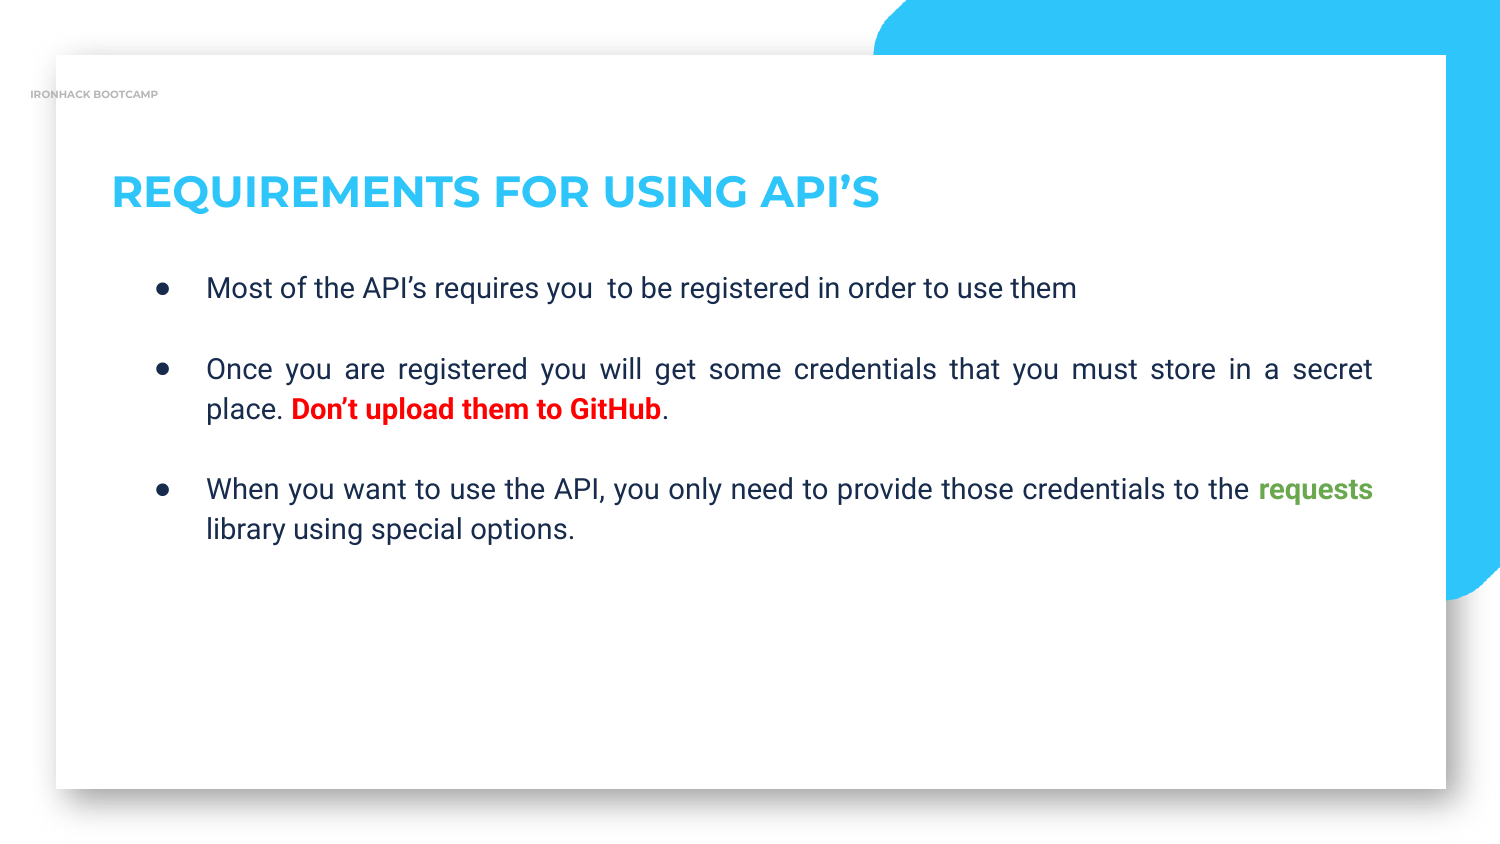

IRONHACK BOOTCAMP
REQUIREMENTS FOR USING API’S
Most of the API’s requires you  to be registered in order to use them

Once you are registered you will get some credentials that you must store in a secret place. Don’t upload them to GitHub.

When you want to use the API, you only need to provide those credentials to the requests library using special options.